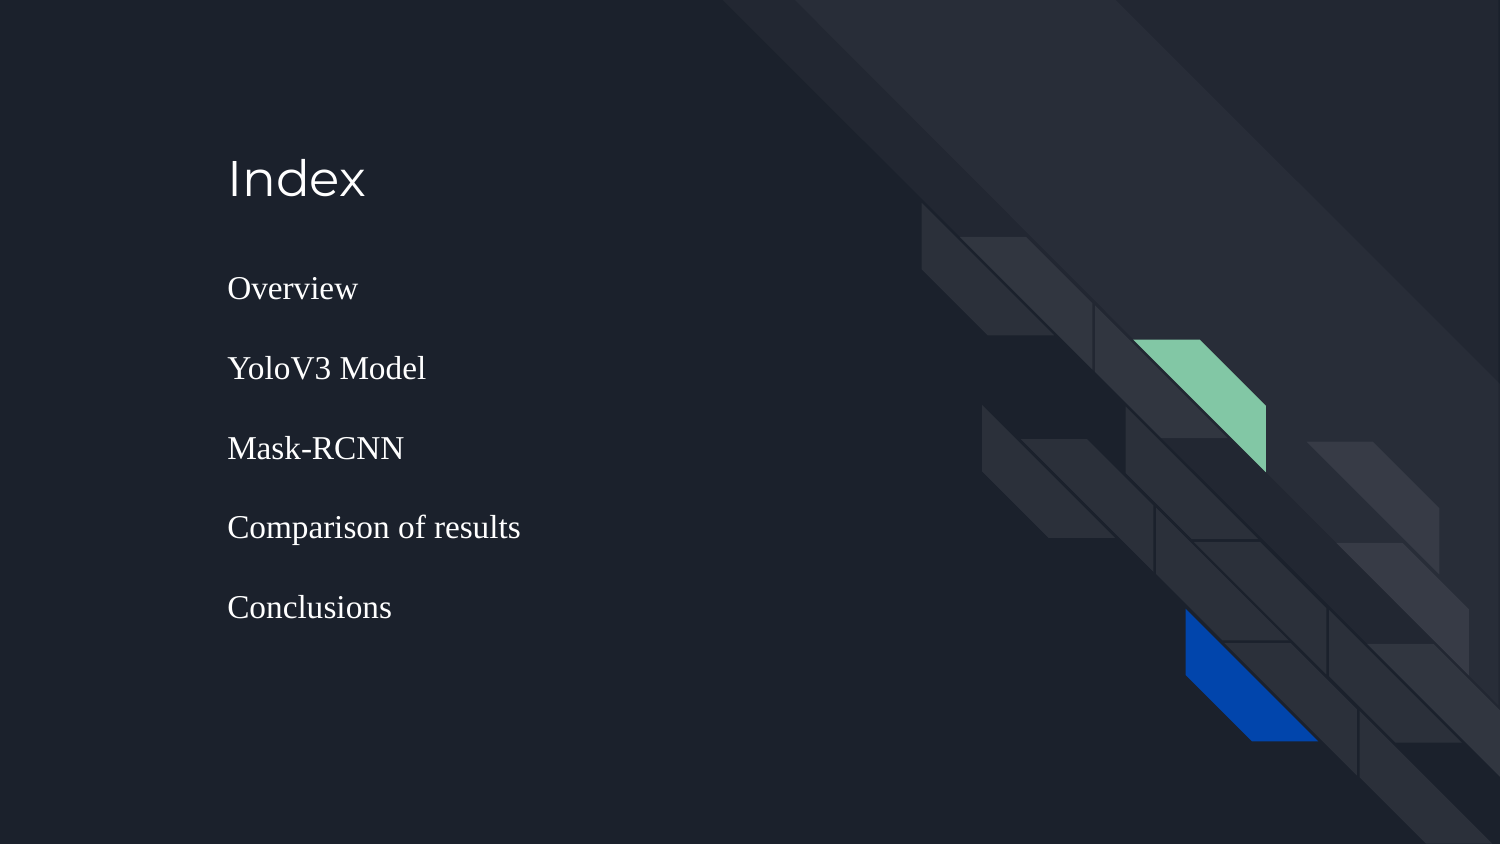

Index
Overview
YoloV3 Model
Mask-RCNN
Comparison of results
Conclusions